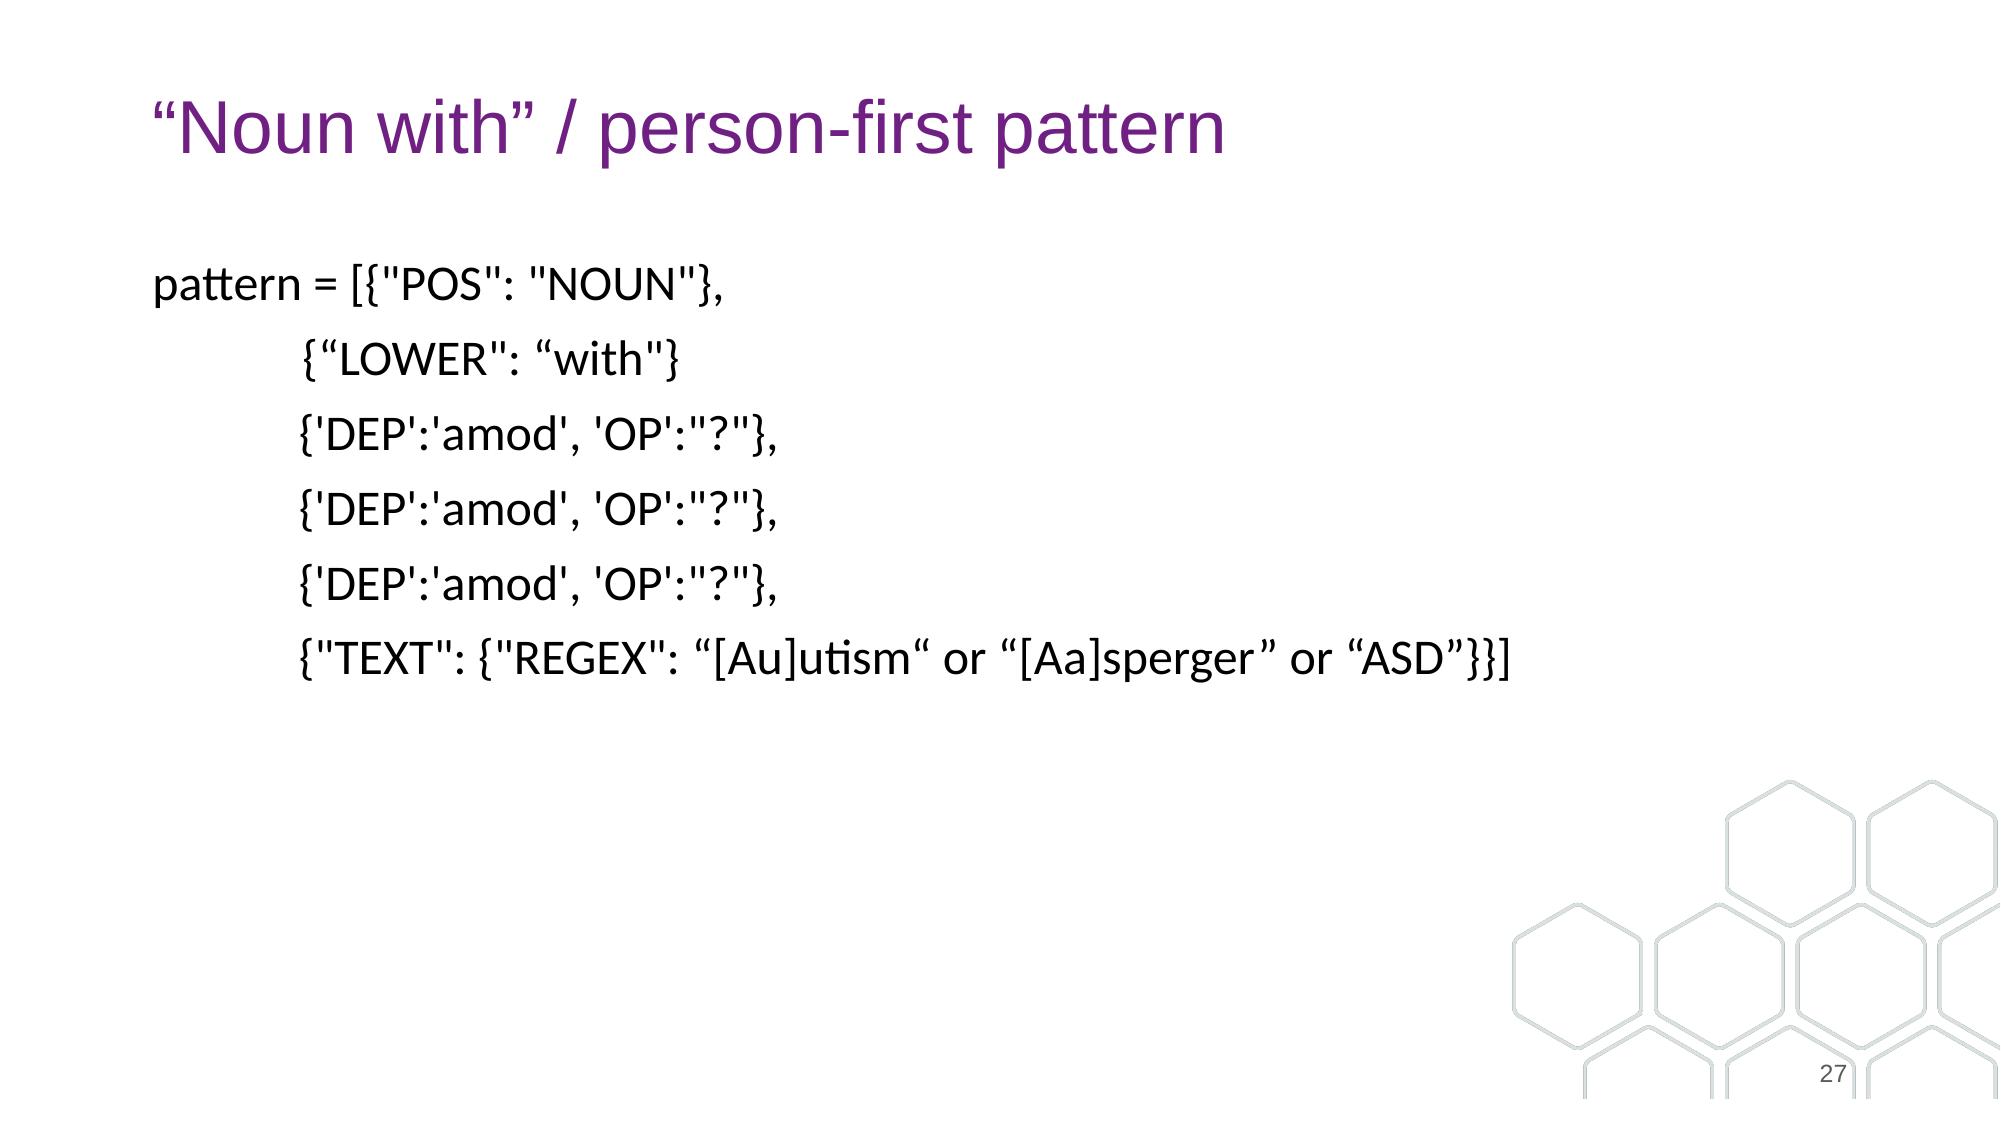

# “Noun with” / person-first pattern
pattern = [{"POS": "NOUN"},
	{“LOWER": “with"}
             {'DEP':'amod', 'OP':"?"},
             {'DEP':'amod', 'OP':"?"},
             {'DEP':'amod', 'OP':"?"},
             {"TEXT": {"REGEX": “[Au]utism“ or “[Aa]sperger” or “ASD”}}]
27